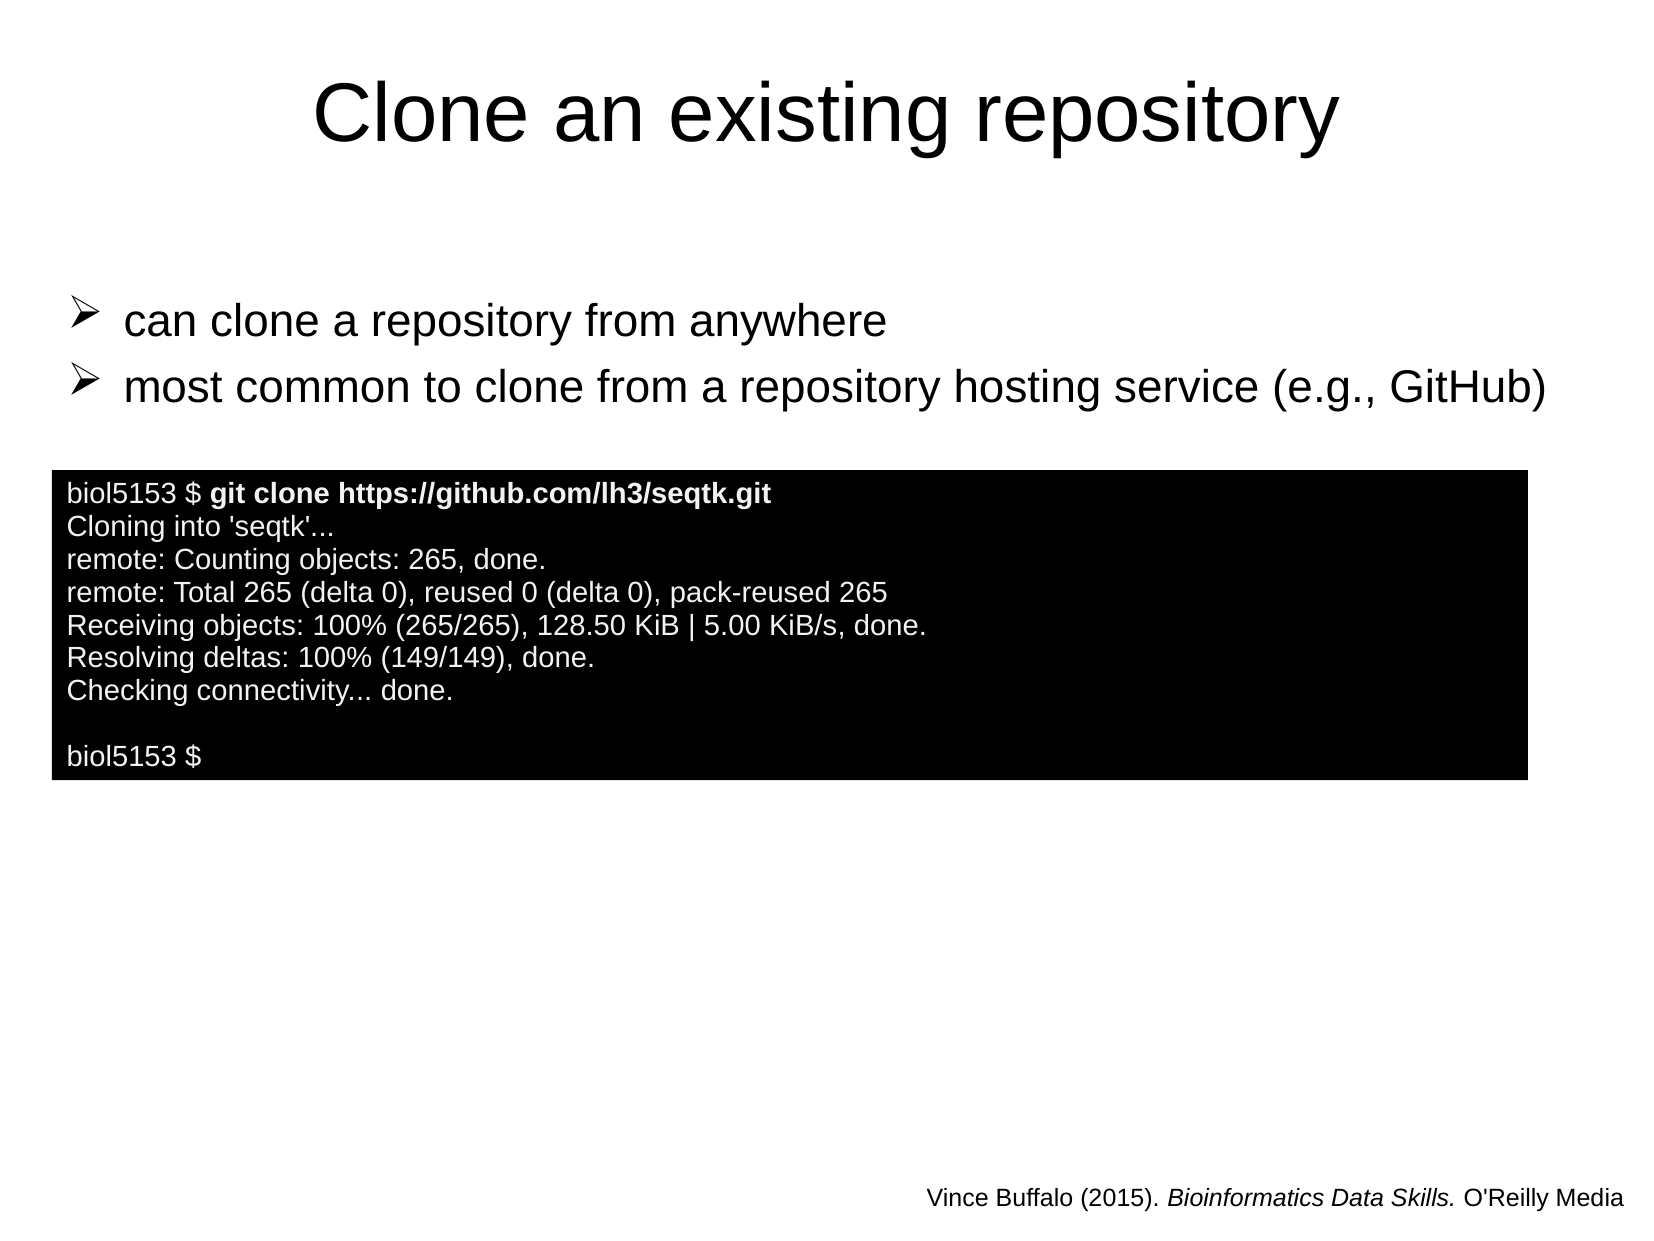

Clone an existing repository
can clone a repository from anywhere
most common to clone from a repository hosting service (e.g., GitHub)
biol5153 $ git clone https://github.com/lh3/seqtk.git
Cloning into 'seqtk'...
remote: Counting objects: 265, done.
remote: Total 265 (delta 0), reused 0 (delta 0), pack-reused 265
Receiving objects: 100% (265/265), 128.50 KiB | 5.00 KiB/s, done.
Resolving deltas: 100% (149/149), done.
Checking connectivity... done.

biol5153 $
Vince Buffalo (2015). Bioinformatics Data Skills. O'Reilly Media